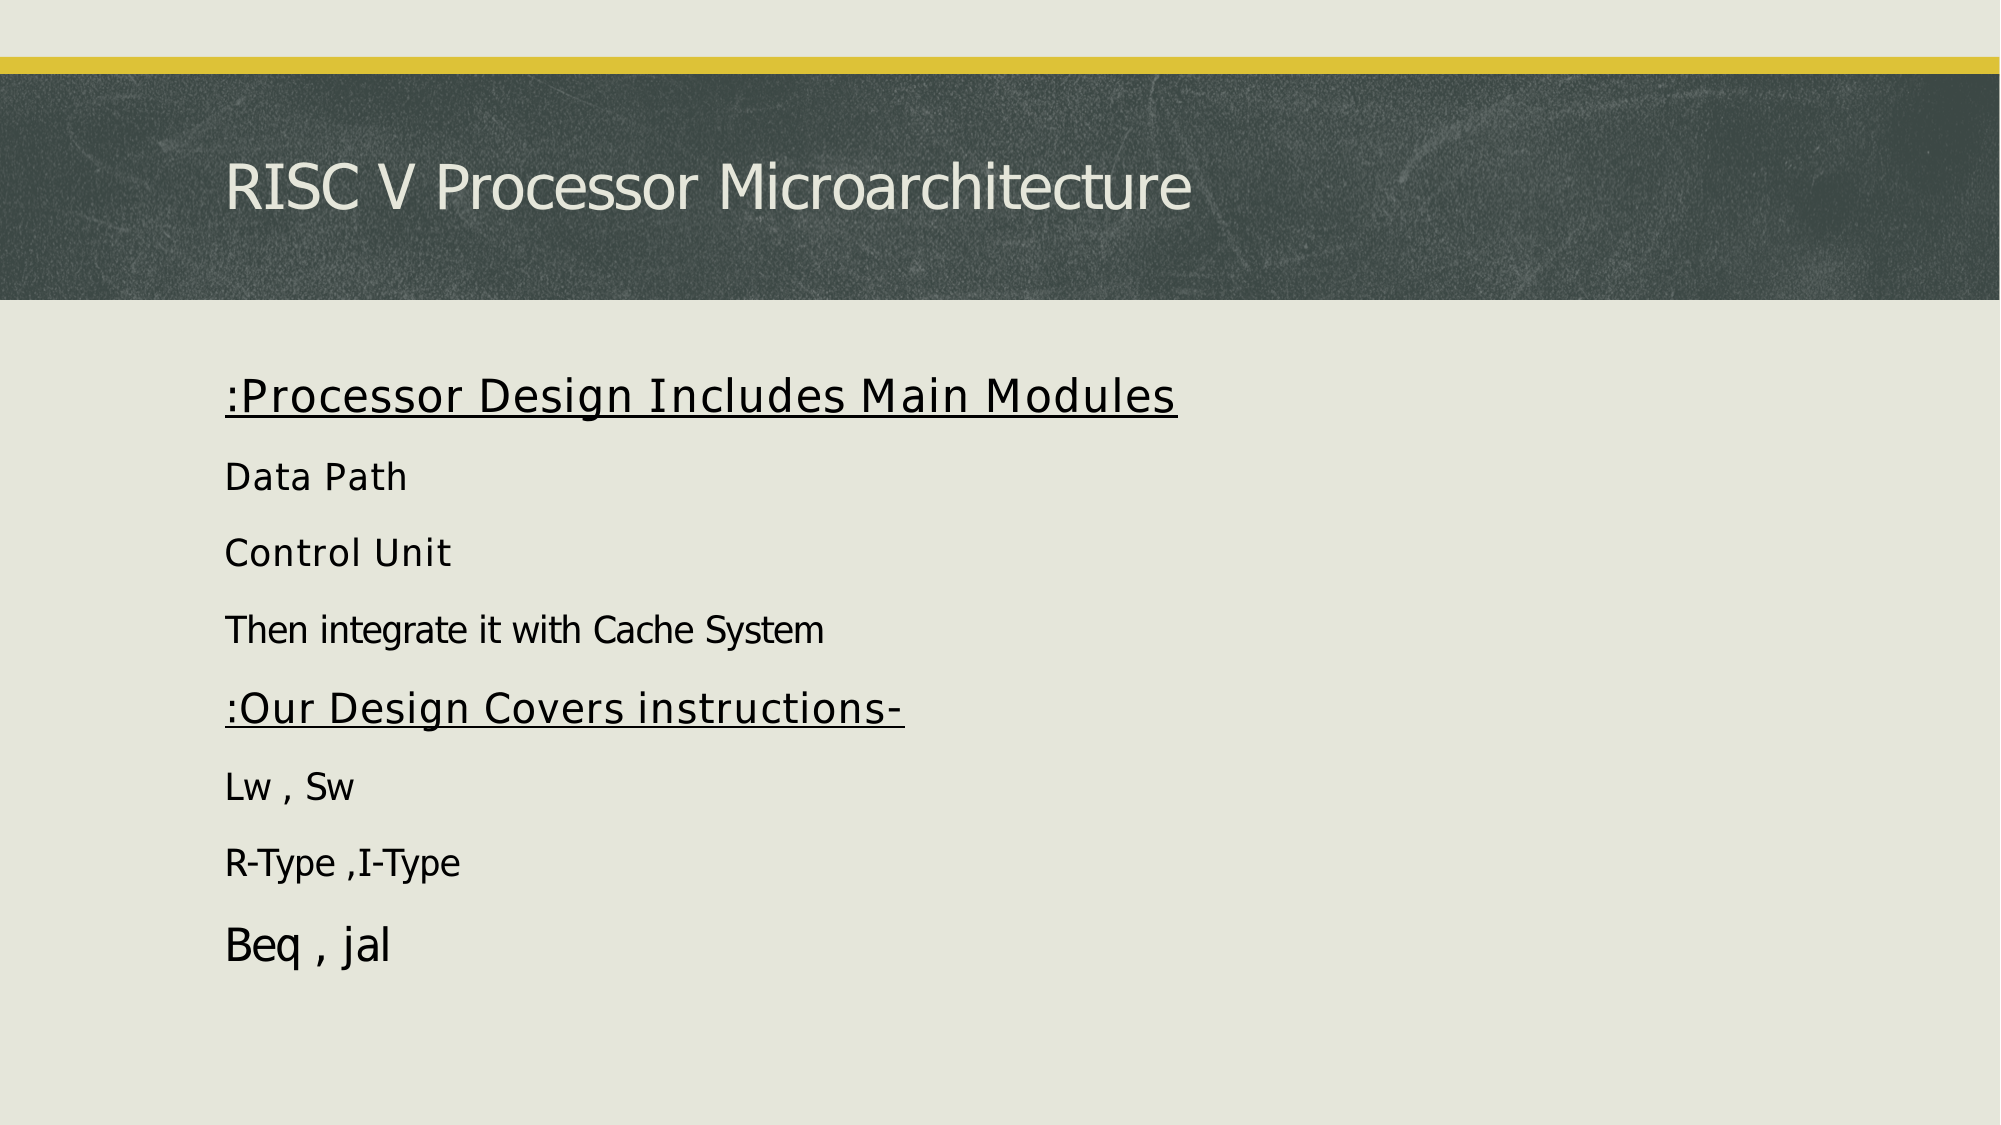

# RISC V Processor Microarchitecture
Processor Design Includes Main Modules:
Data Path
Control Unit
Then integrate it with Cache System
-Our Design Covers instructions:
Lw , Sw
R-Type ,I-Type
Beq , jal